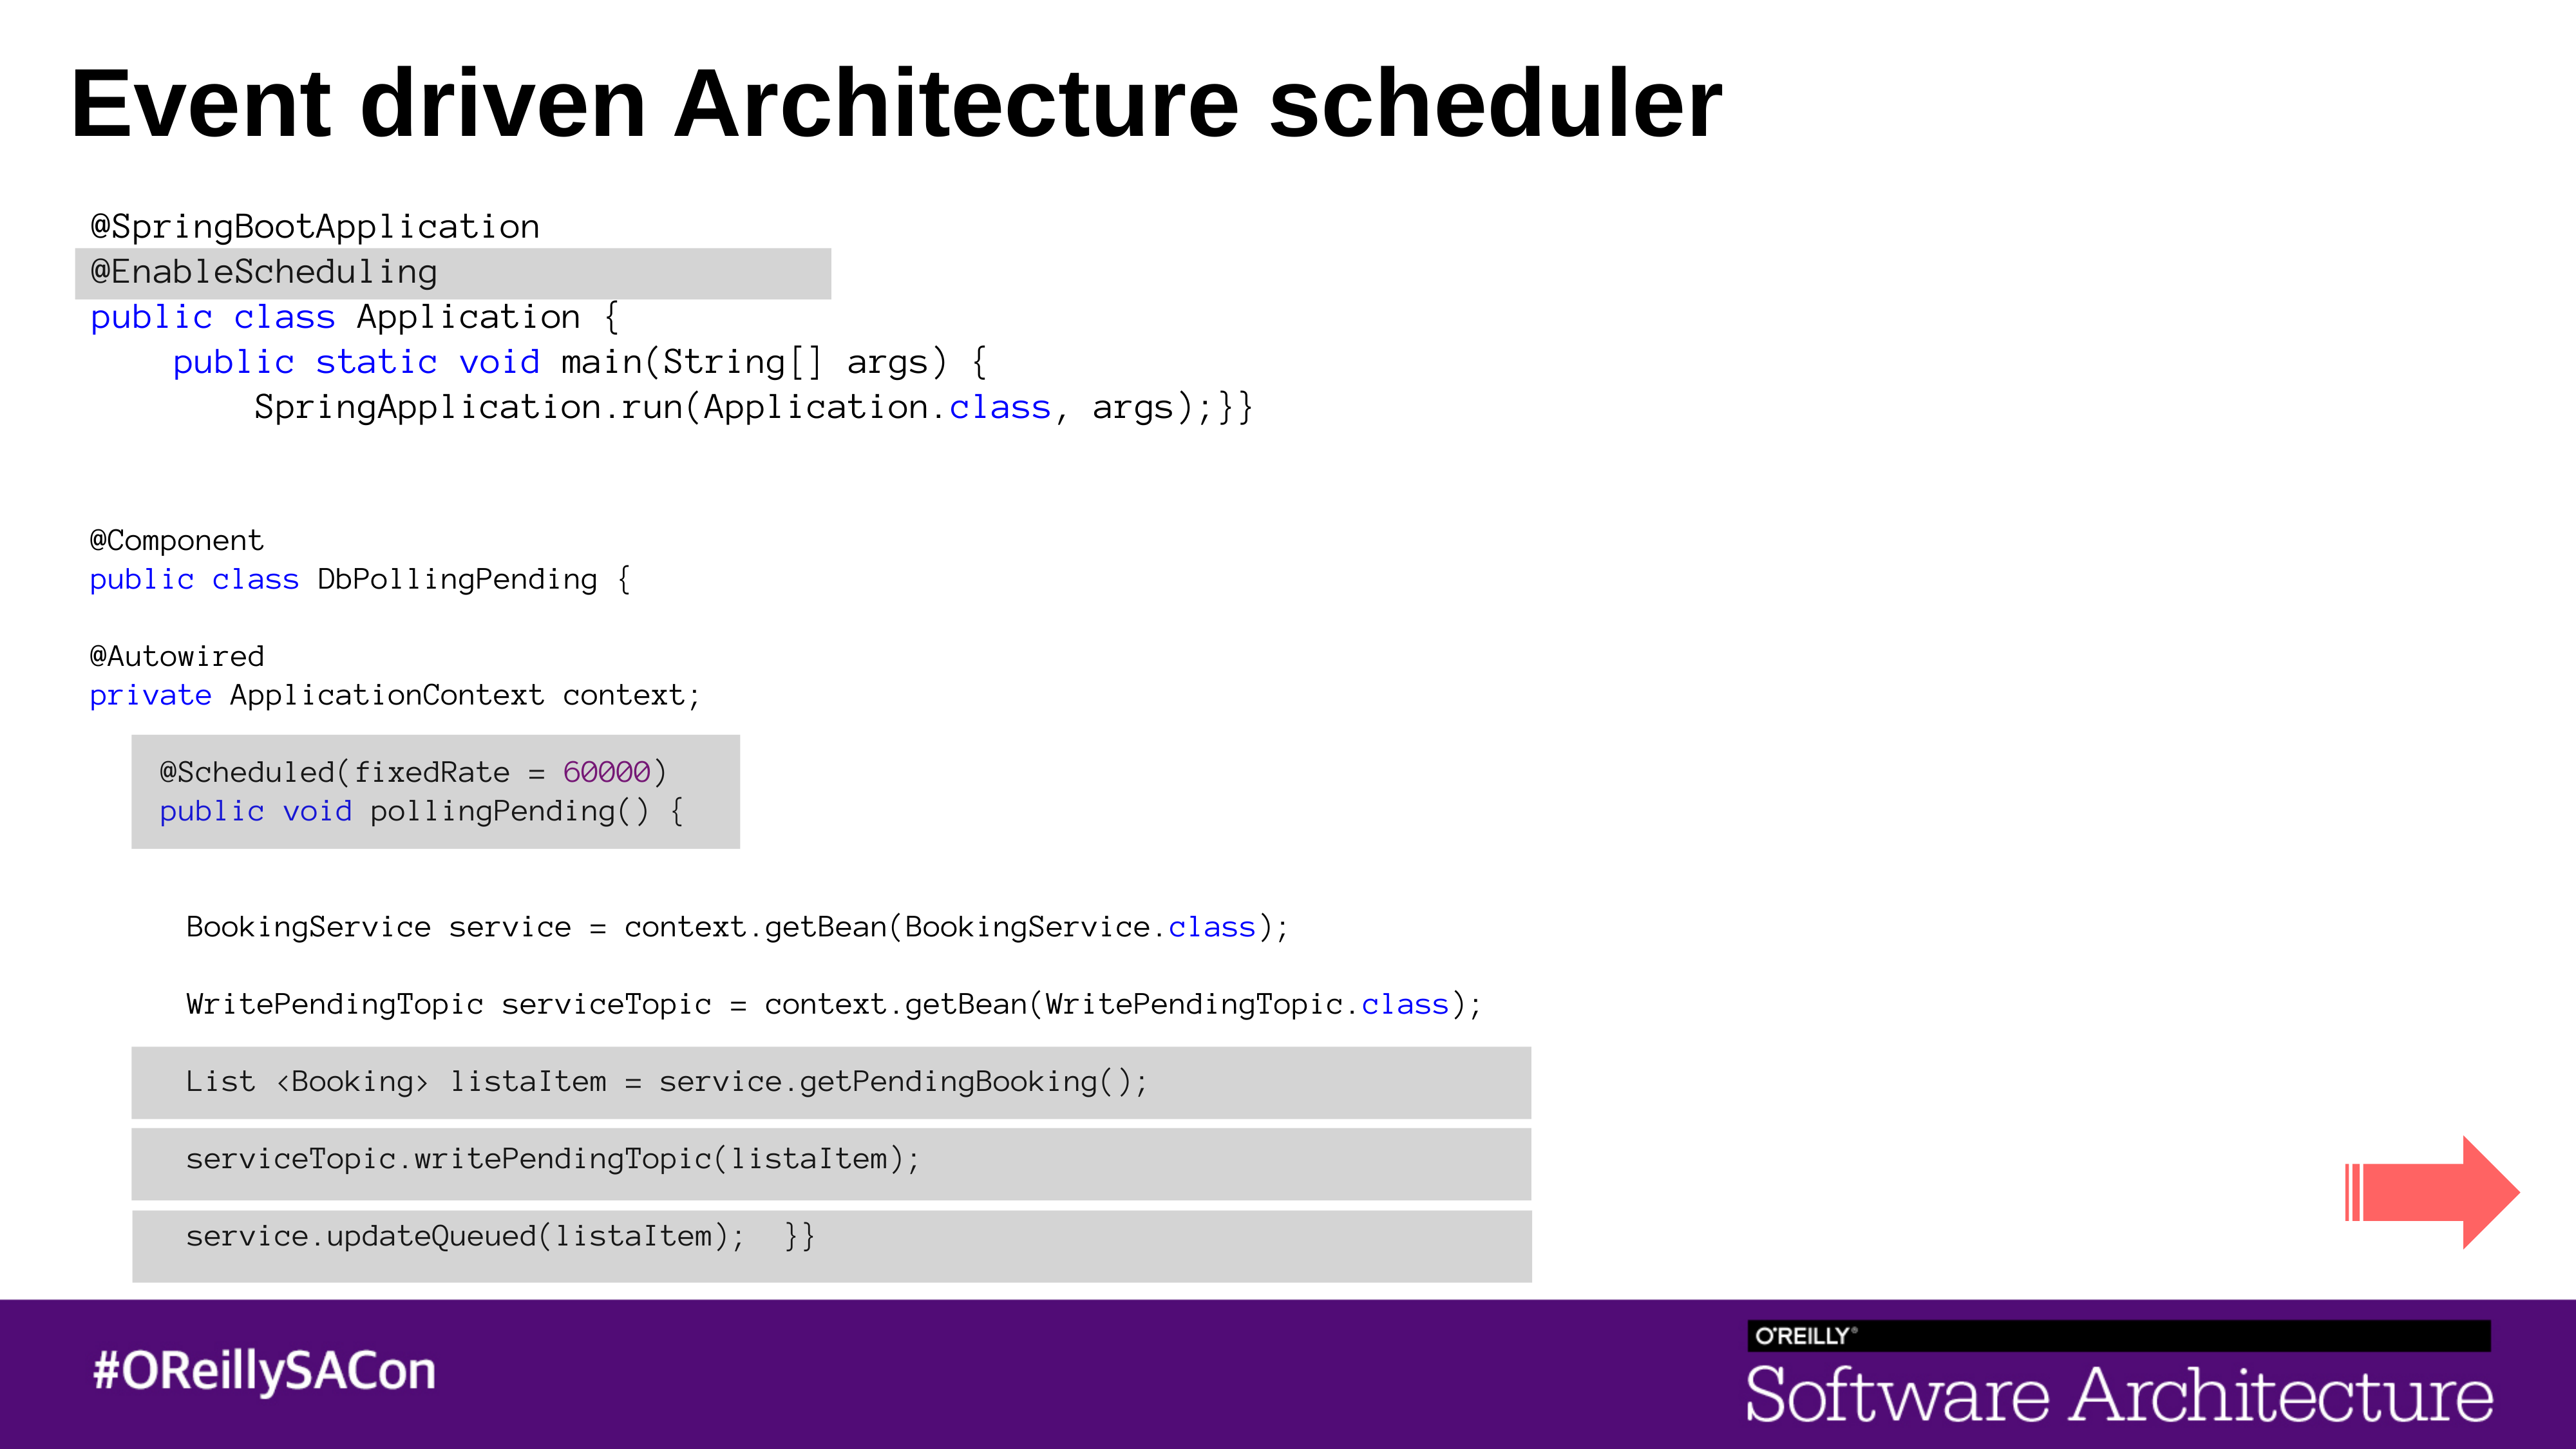

# Event driven Architecture scheduler

@SpringBootApplication
@EnableScheduling
public class Application {
    public static void main(String[] args) {
        SpringApplication.run(Application.class, args);}}

@Component
public class DbPollingPending {
@Autowired
private ApplicationContext context;
    @Scheduled(fixedRate = 60000)
    public void pollingPending() {
    	     
    	BookingService service = context.getBean(BookingService.class);
   	WritePendingTopic serviceTopic = context.getBean(WritePendingTopic.class);
	List <Booking> listaItem = service.getPendingBooking();
	serviceTopic.writePendingTopic(listaItem);
	service.updateQueued(listaItem);  }}